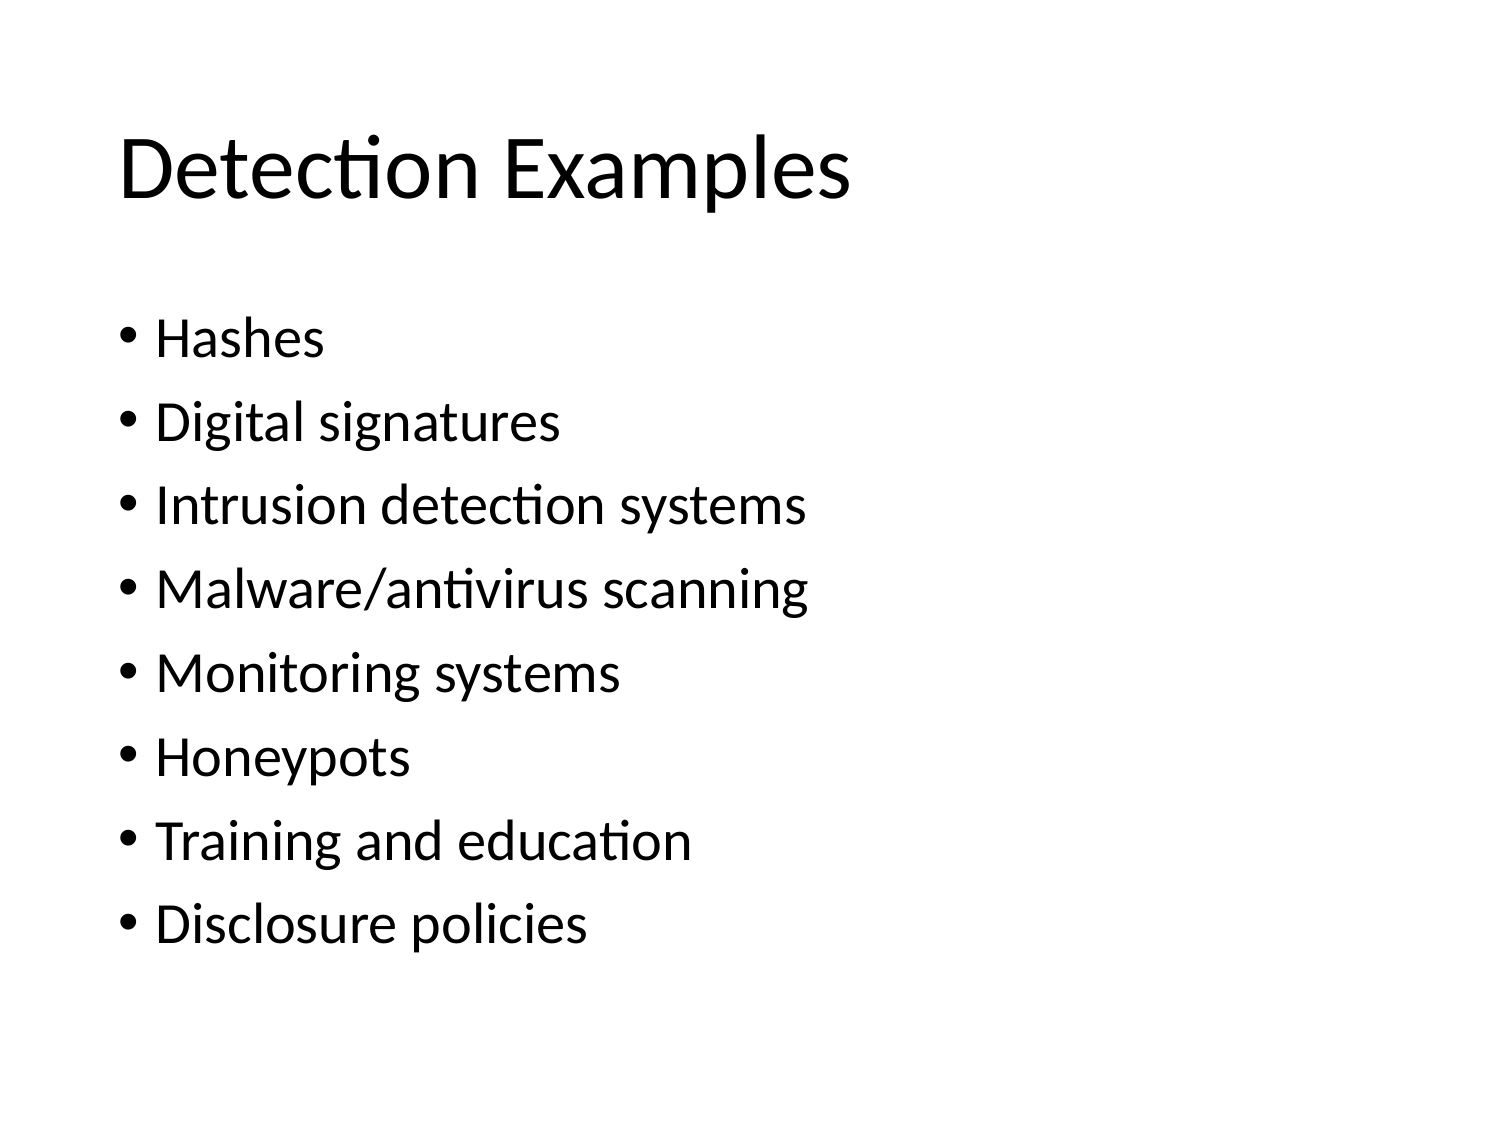

# Detection Examples
Hashes
Digital signatures
Intrusion detection systems
Malware/antivirus scanning
Monitoring systems
Honeypots
Training and education
Disclosure policies